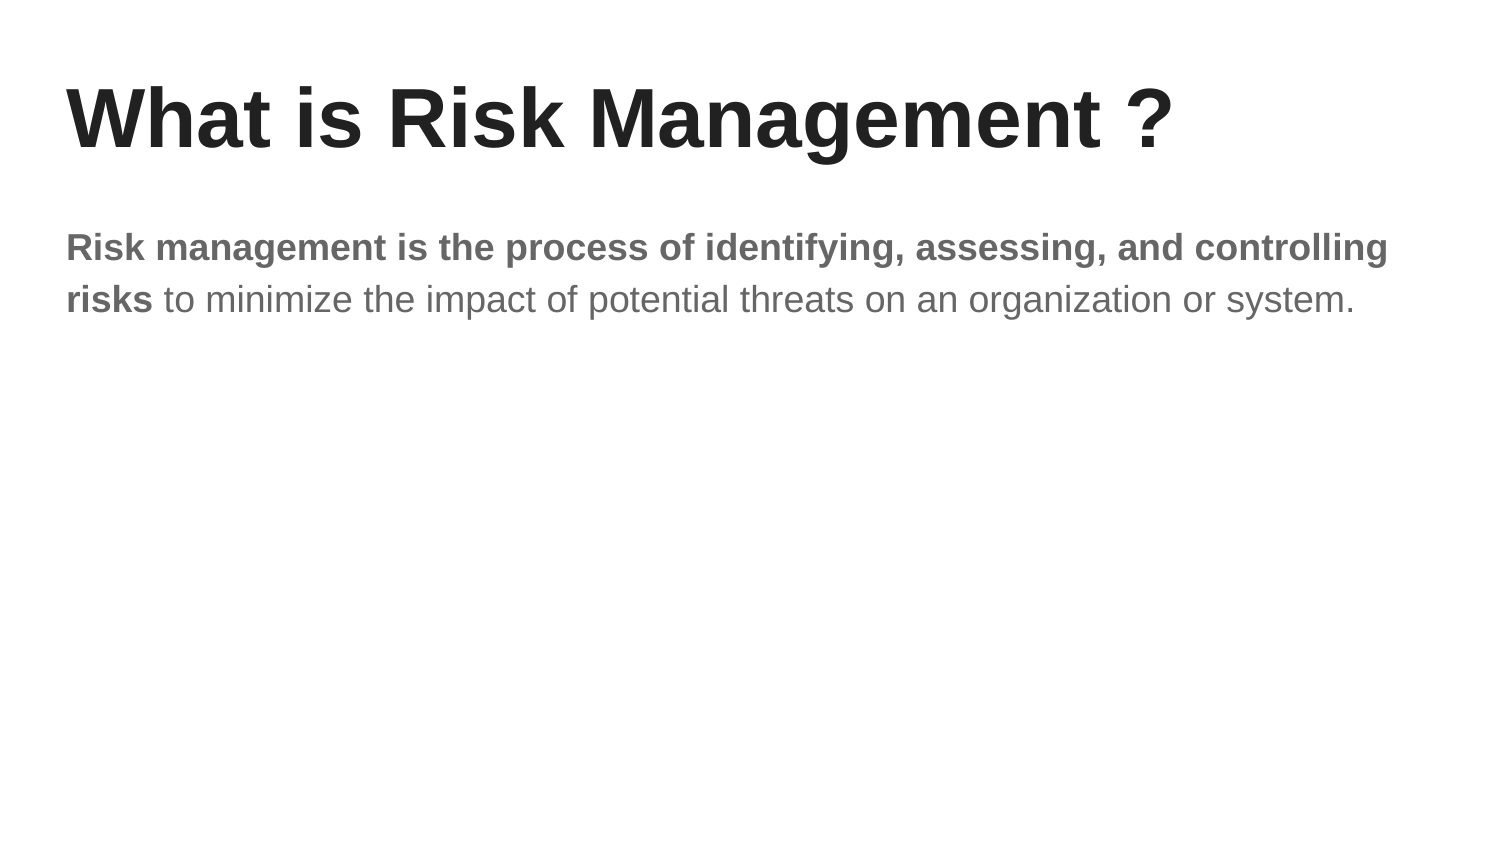

# What is Risk Management ?
Risk management is the process of identifying, assessing, and controlling risks to minimize the impact of potential threats on an organization or system.